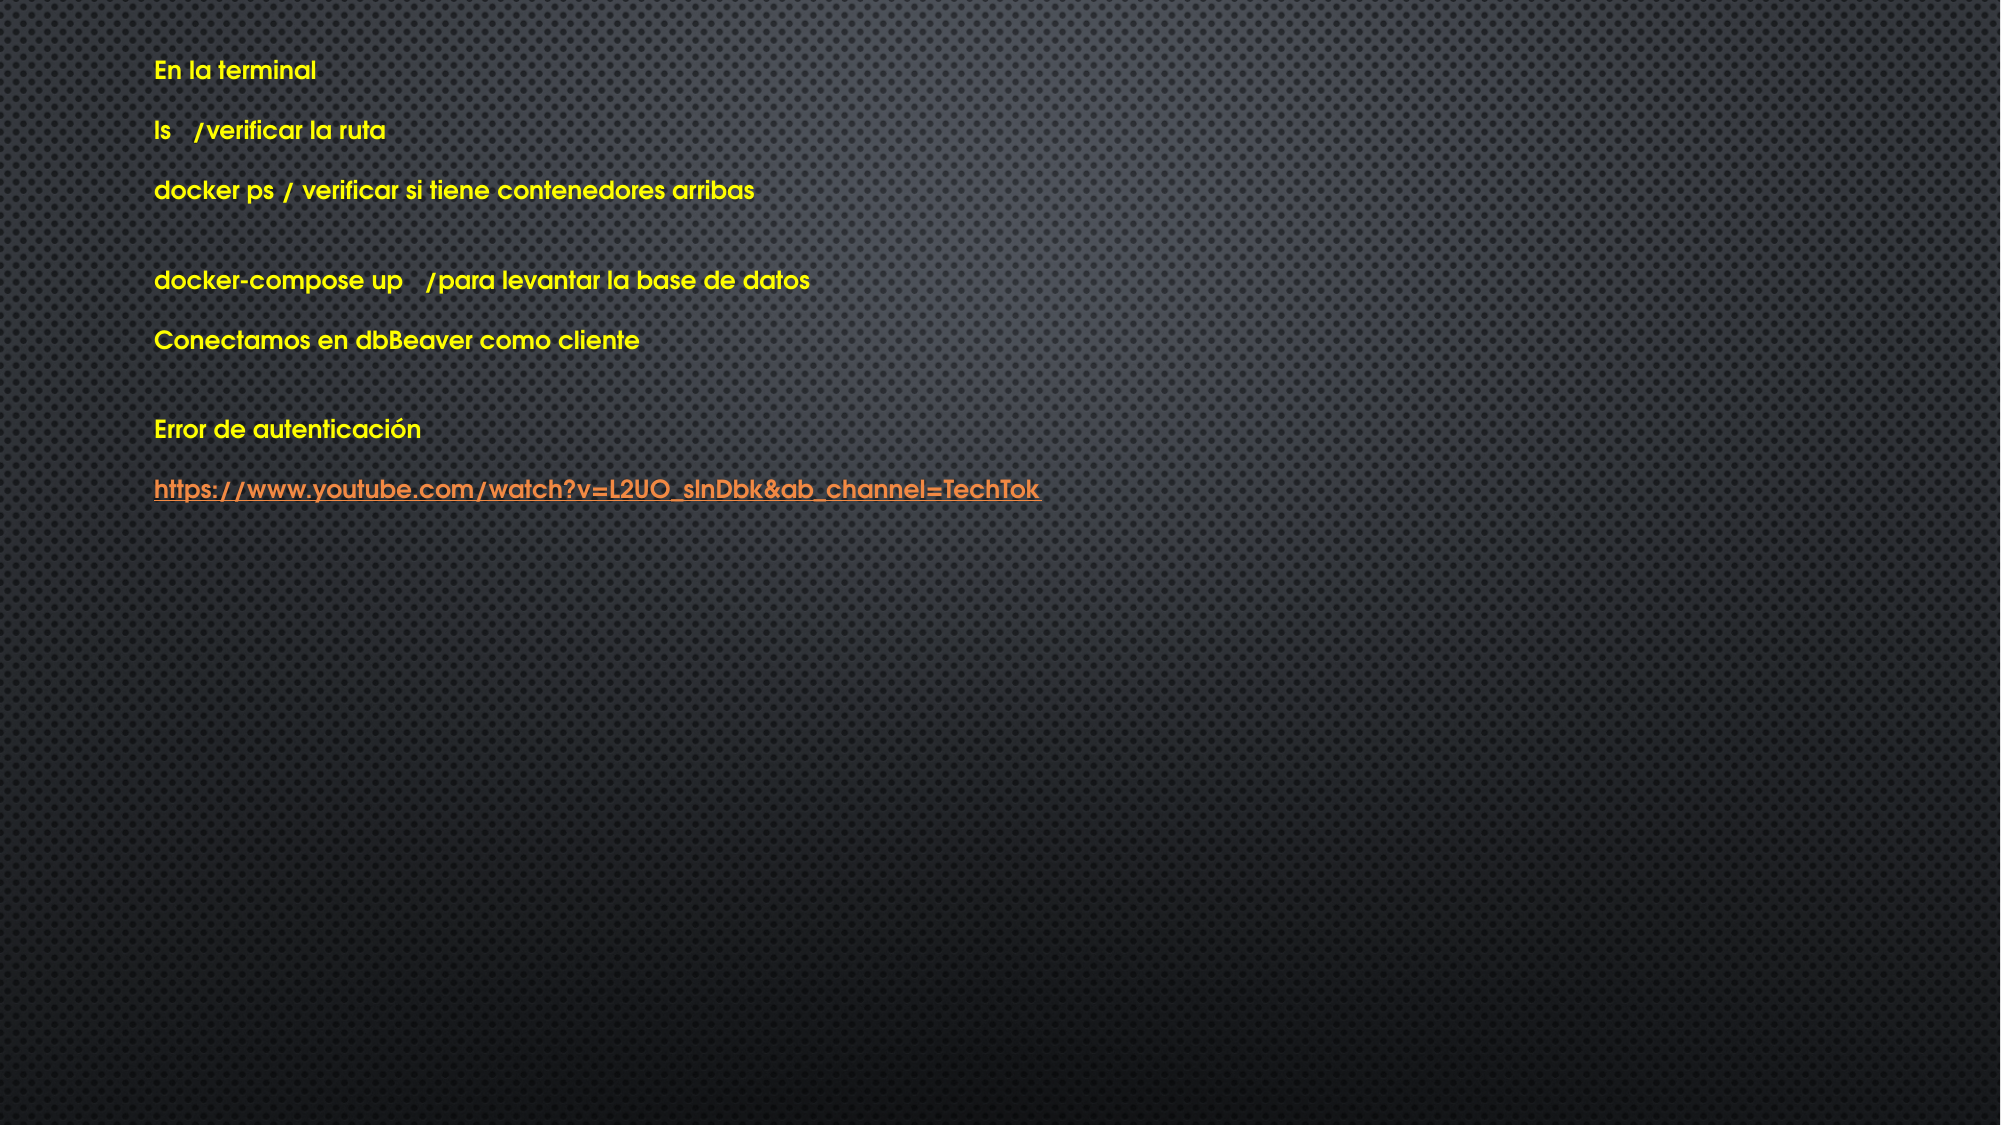

En la terminal

ls   /verificar la ruta

docker ps / verificar si tiene contenedores arribas

docker-compose up   /para levantar la base de datos

Conectamos en dbBeaver como cliente

Error de autenticación

https://www.youtube.com/watch?v=L2UO_slnDbk&ab_channel=TechTok